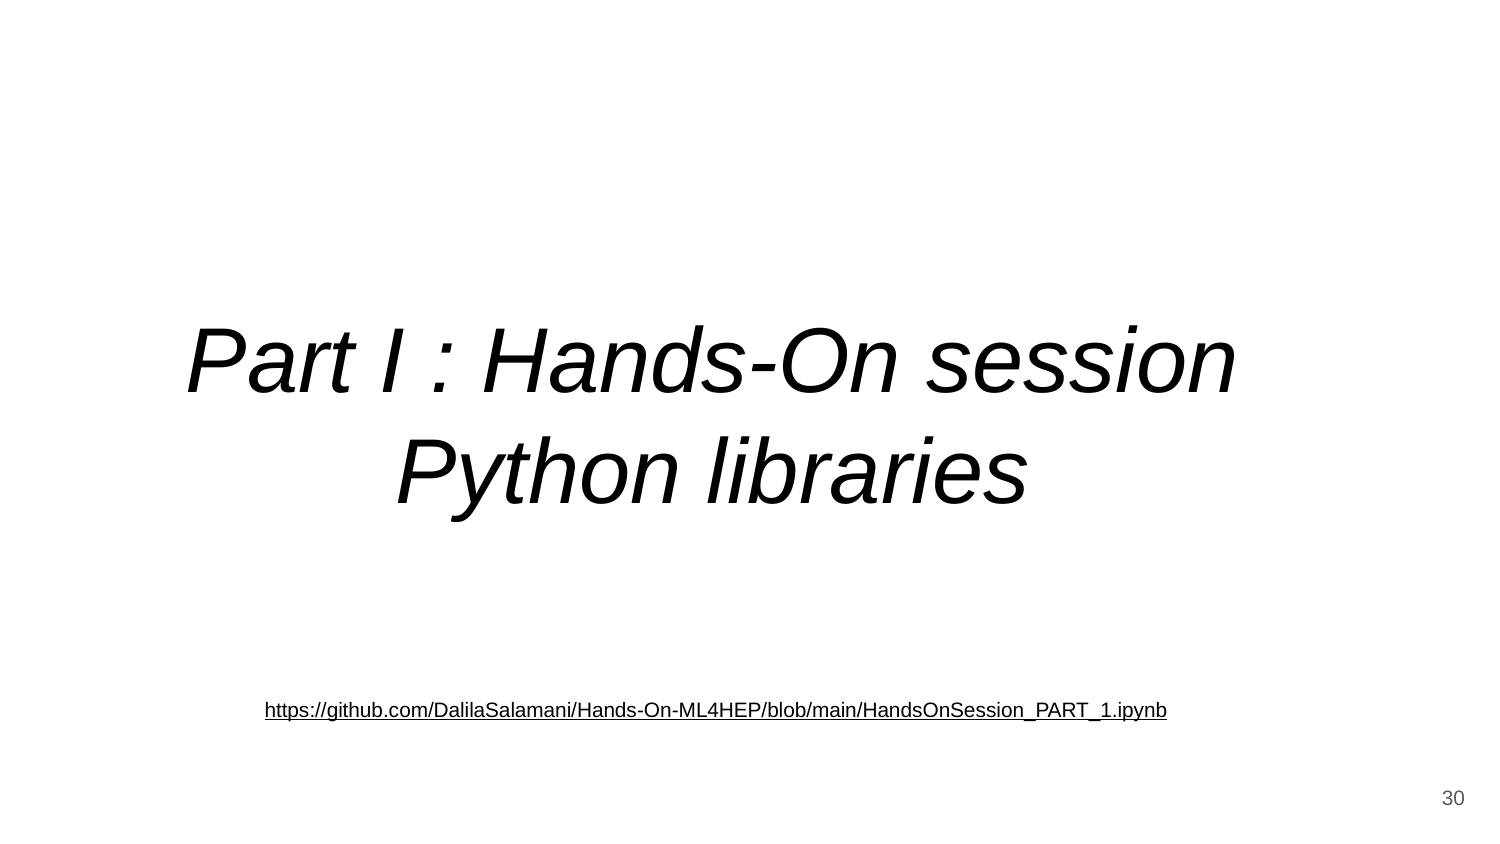

# Part I : Hands-On session Python libraries
https://github.com/DalilaSalamani/Hands-On-ML4HEP/blob/main/HandsOnSession_PART_1.ipynb
30